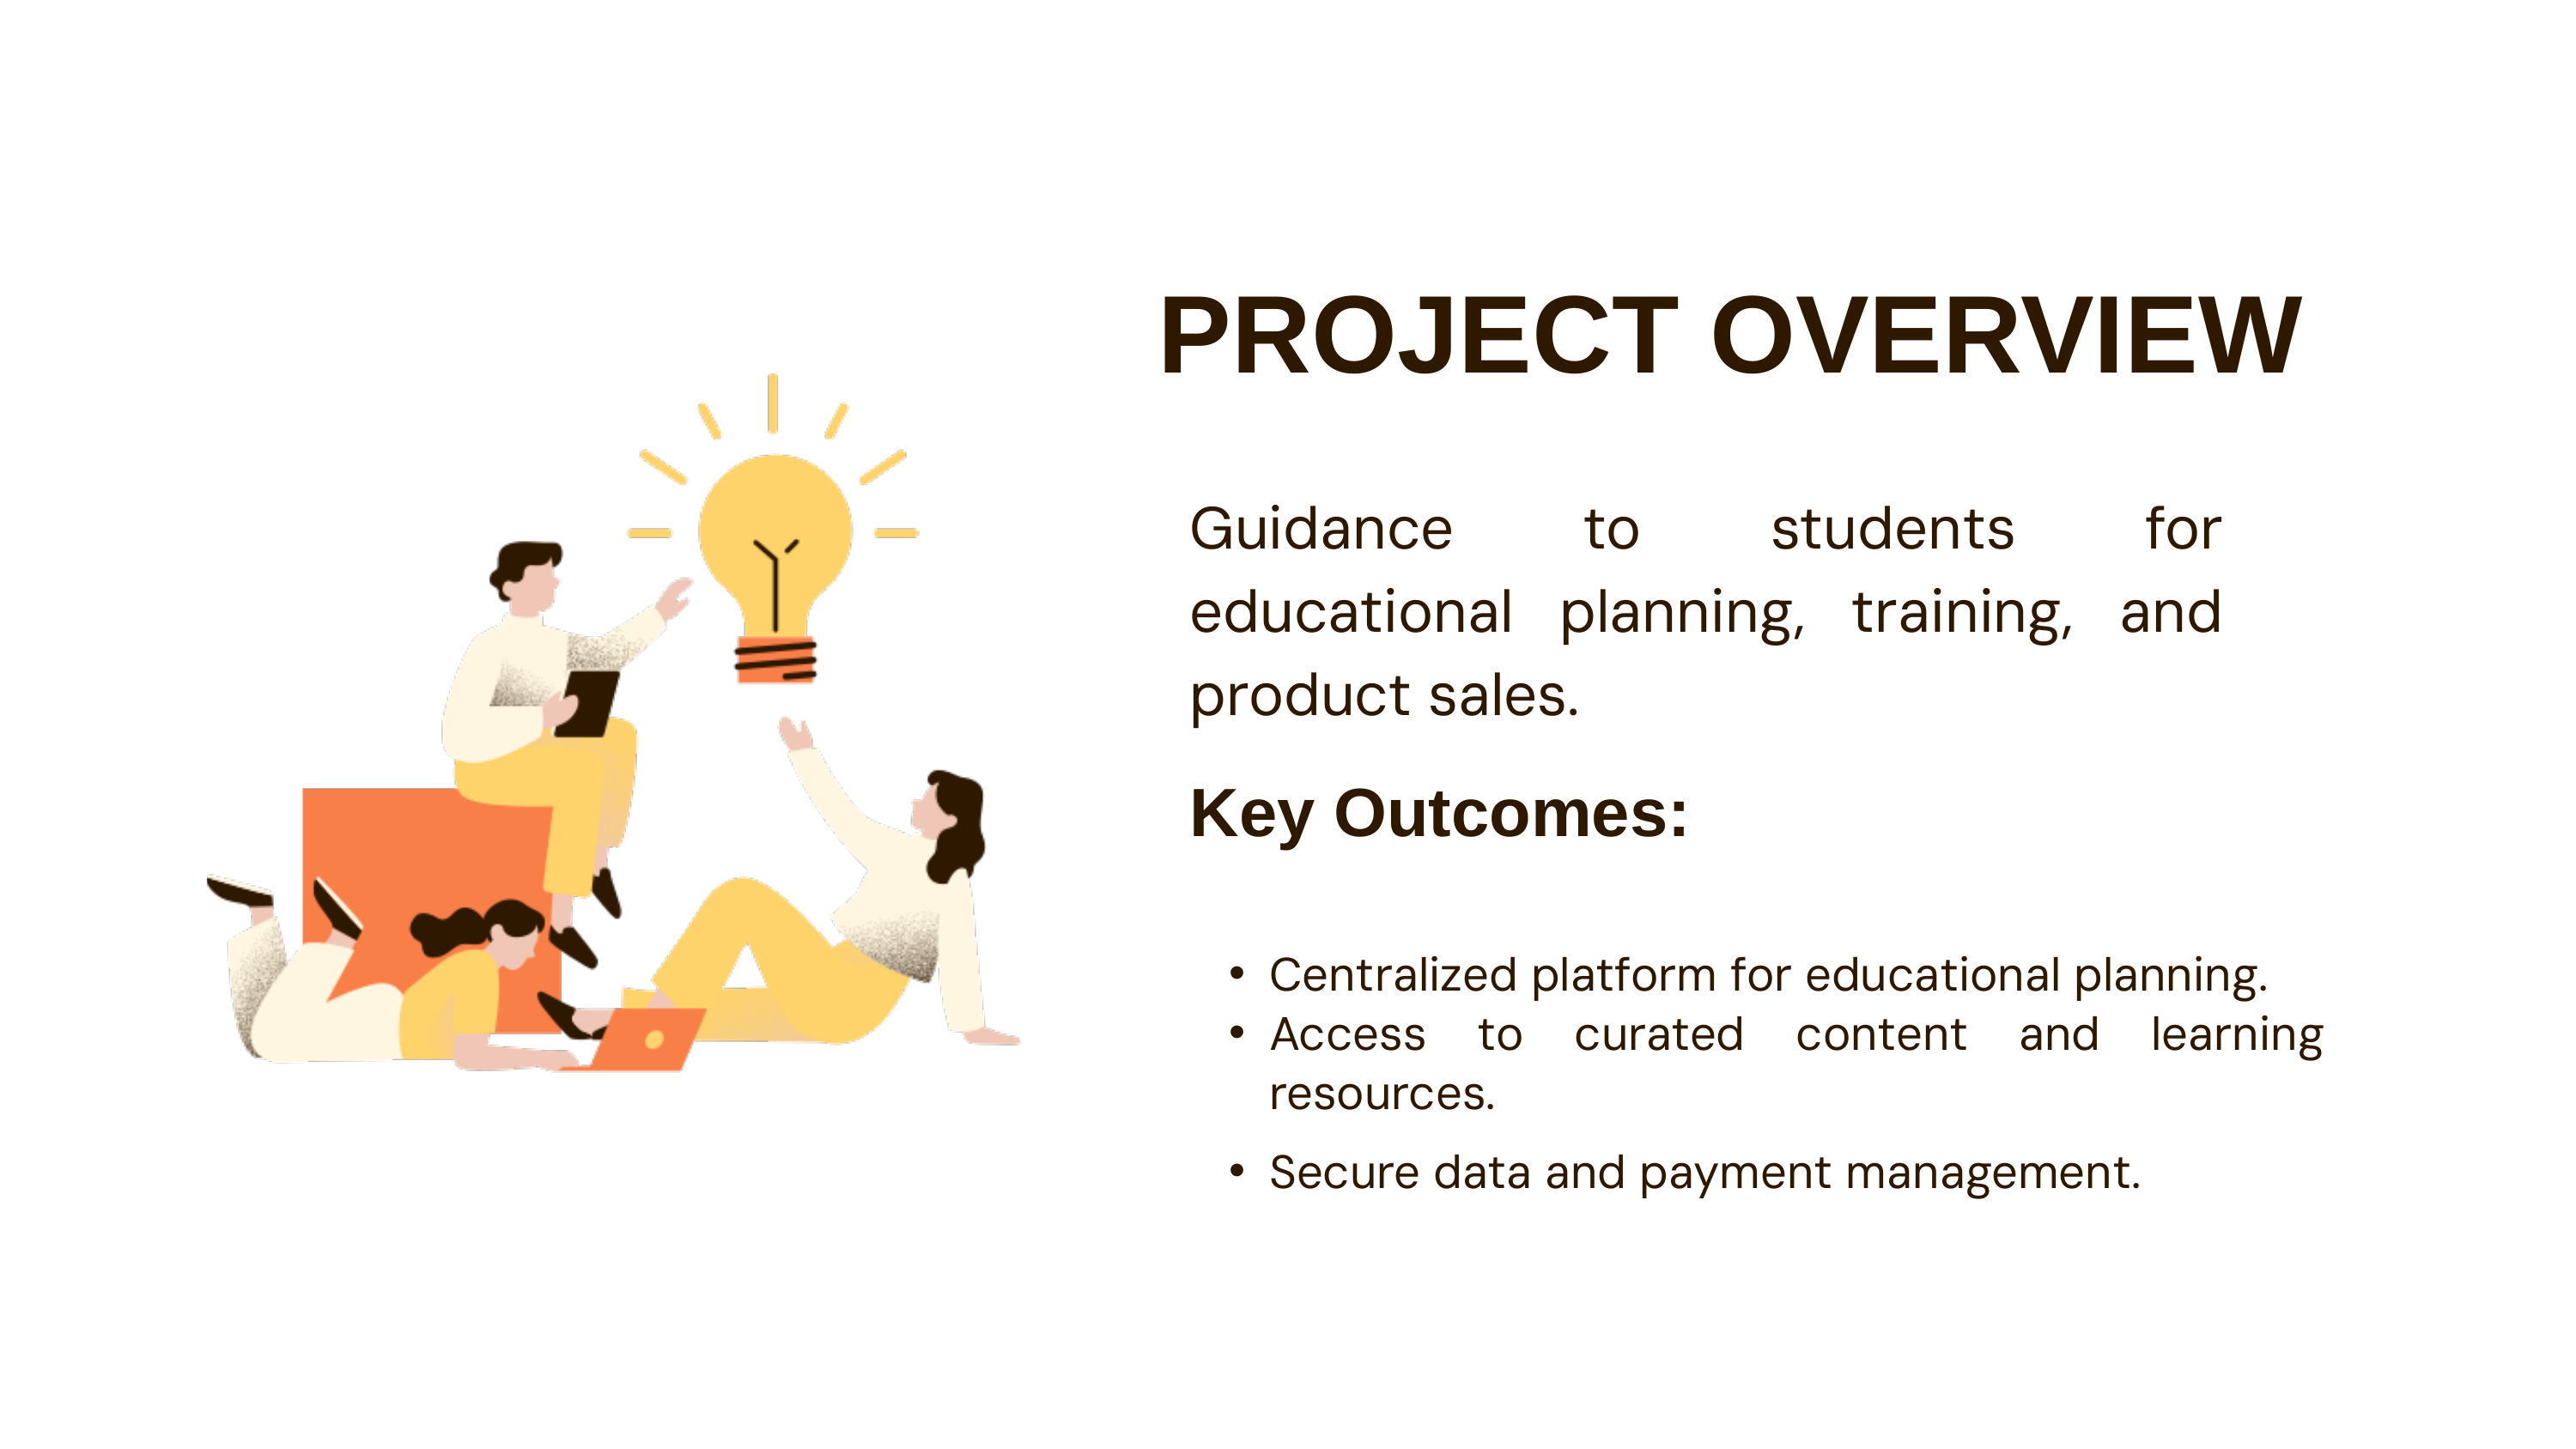

PROJECT OVERVIEW

Guidance to students for educational planning, training, and product sales.
Key Outcomes:

Centralized platform for educational planning.
Access to curated content and learning resources.
Secure data and payment management.